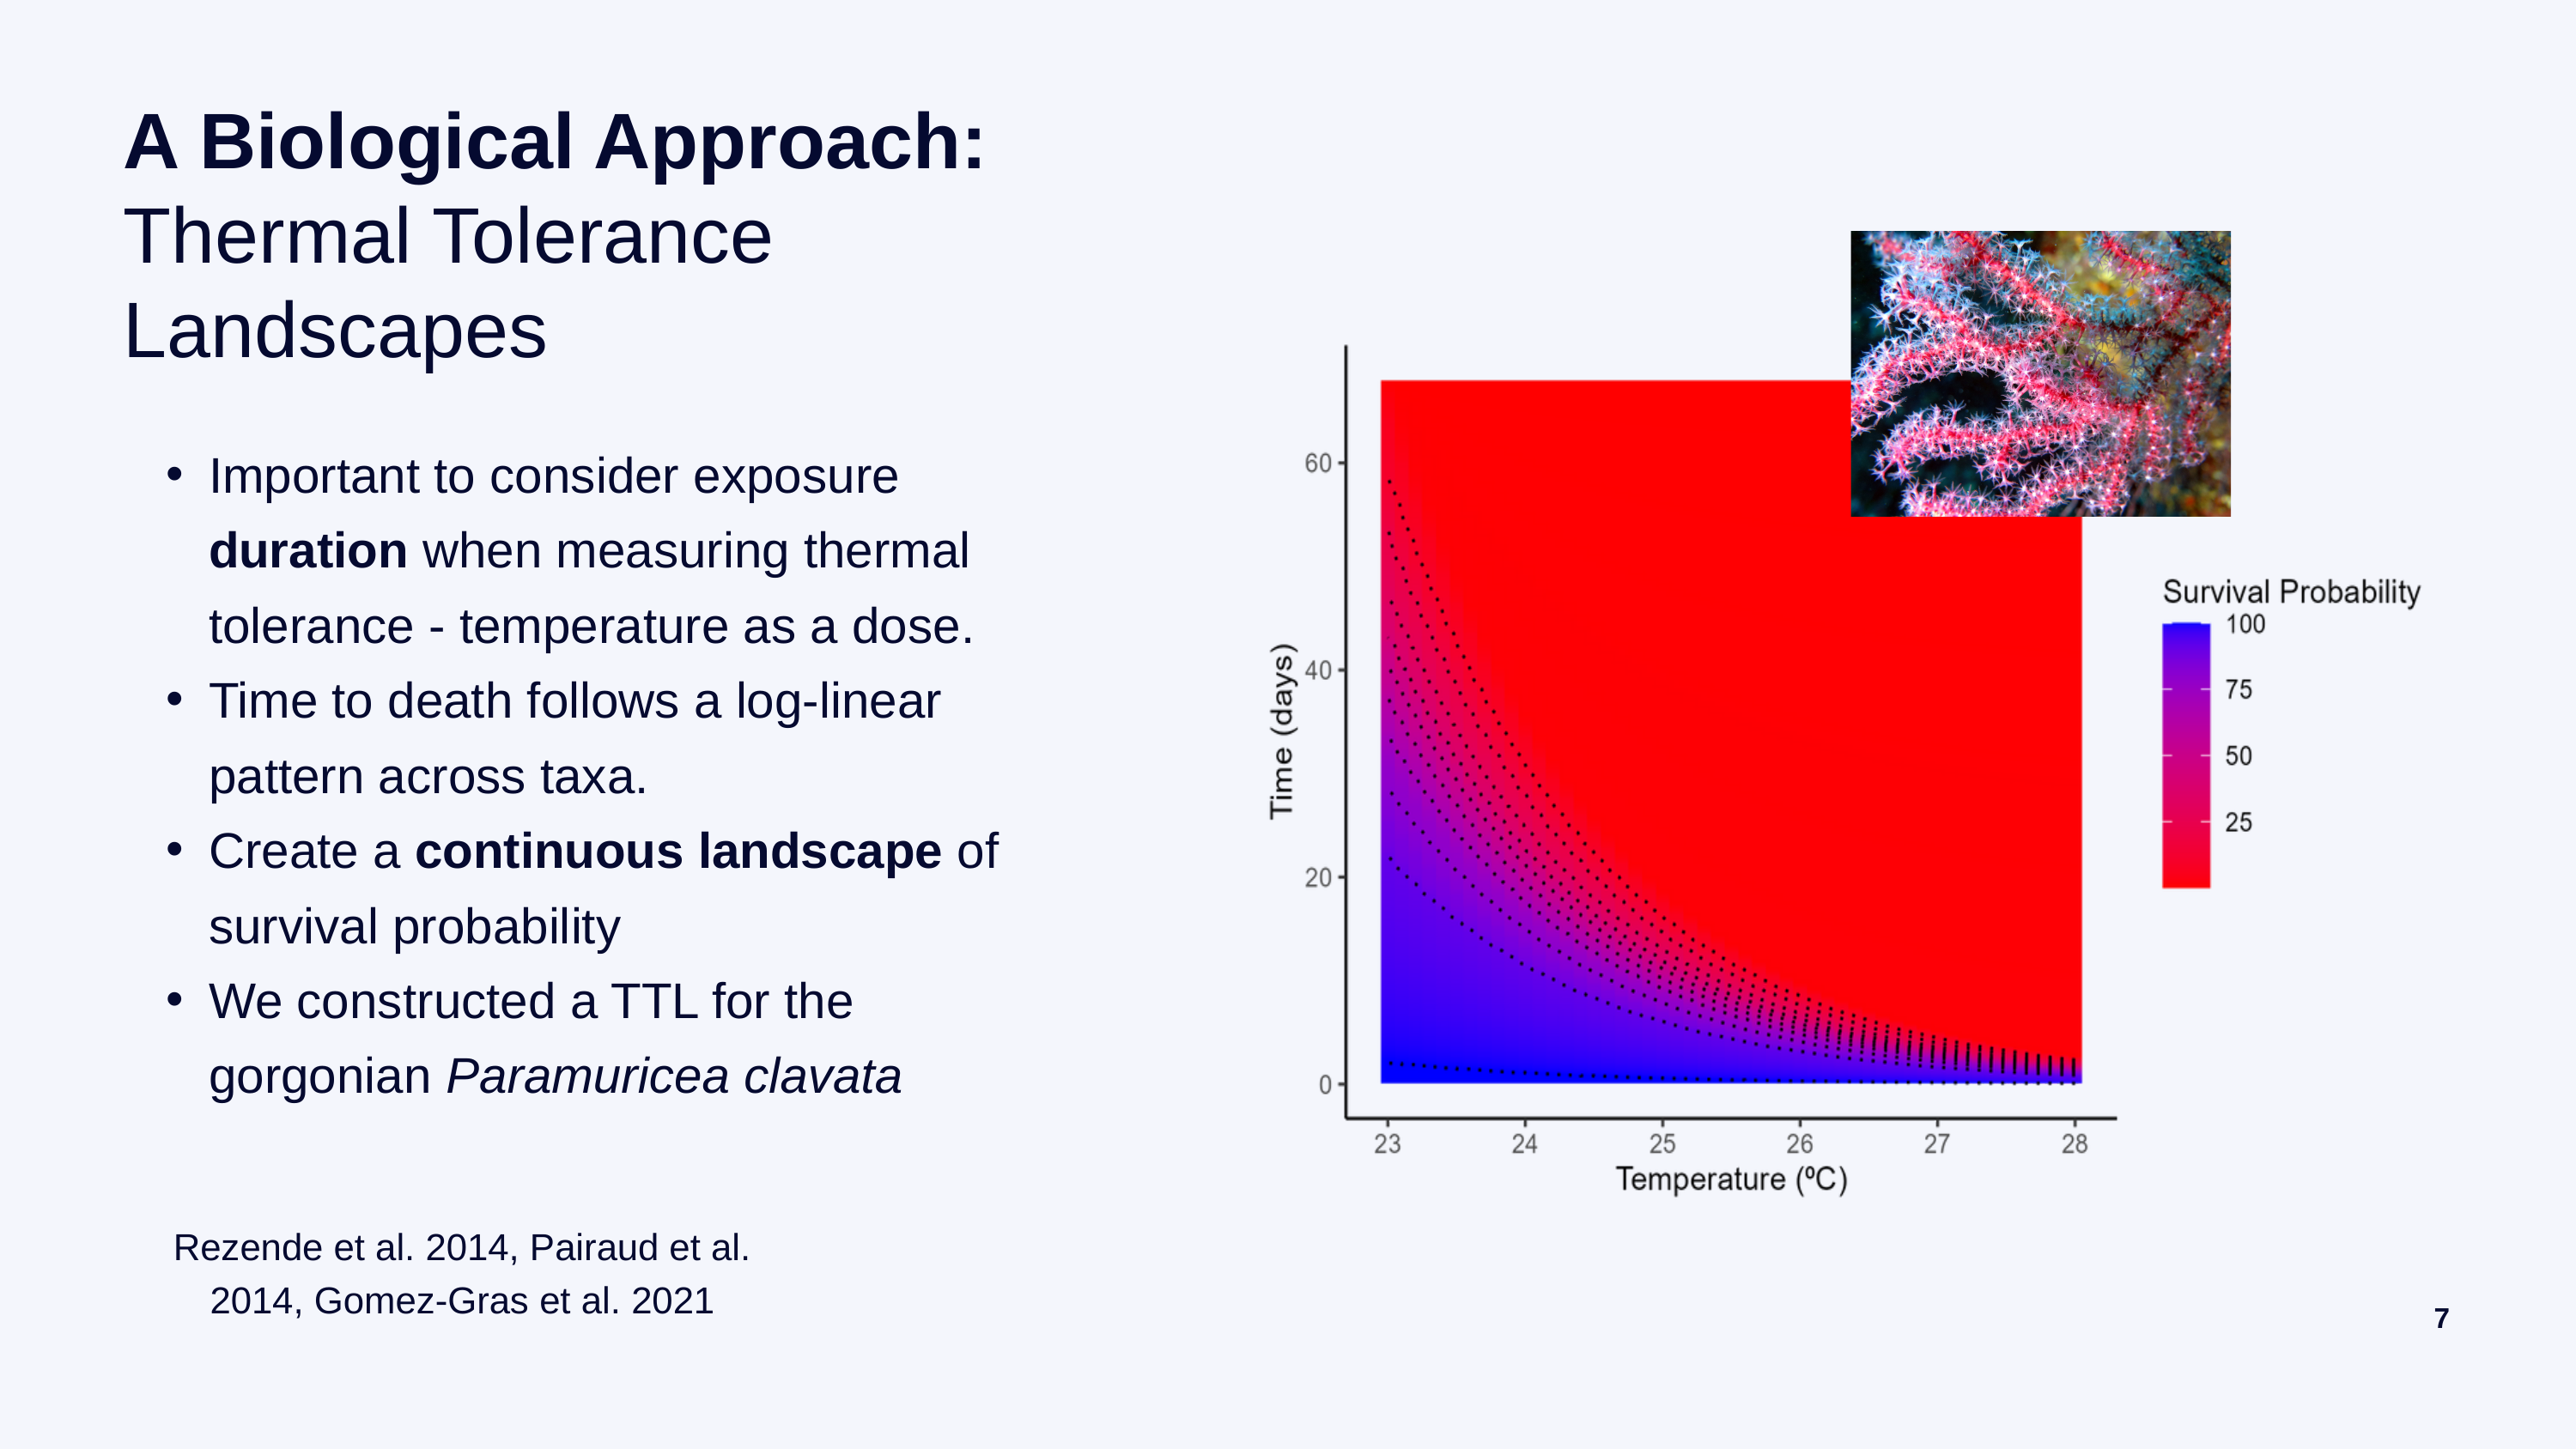

A Biological Approach: Thermal Tolerance Landscapes

Important to consider exposure duration when measuring thermal tolerance - temperature as a dose.
Time to death follows a log-linear pattern across taxa.
Create a continuous landscape of survival probability
We constructed a TTL for the gorgonian Paramuricea clavata

Rezende et al. 2014, Pairaud et al. 2014, Gomez-Gras et al. 2021
7